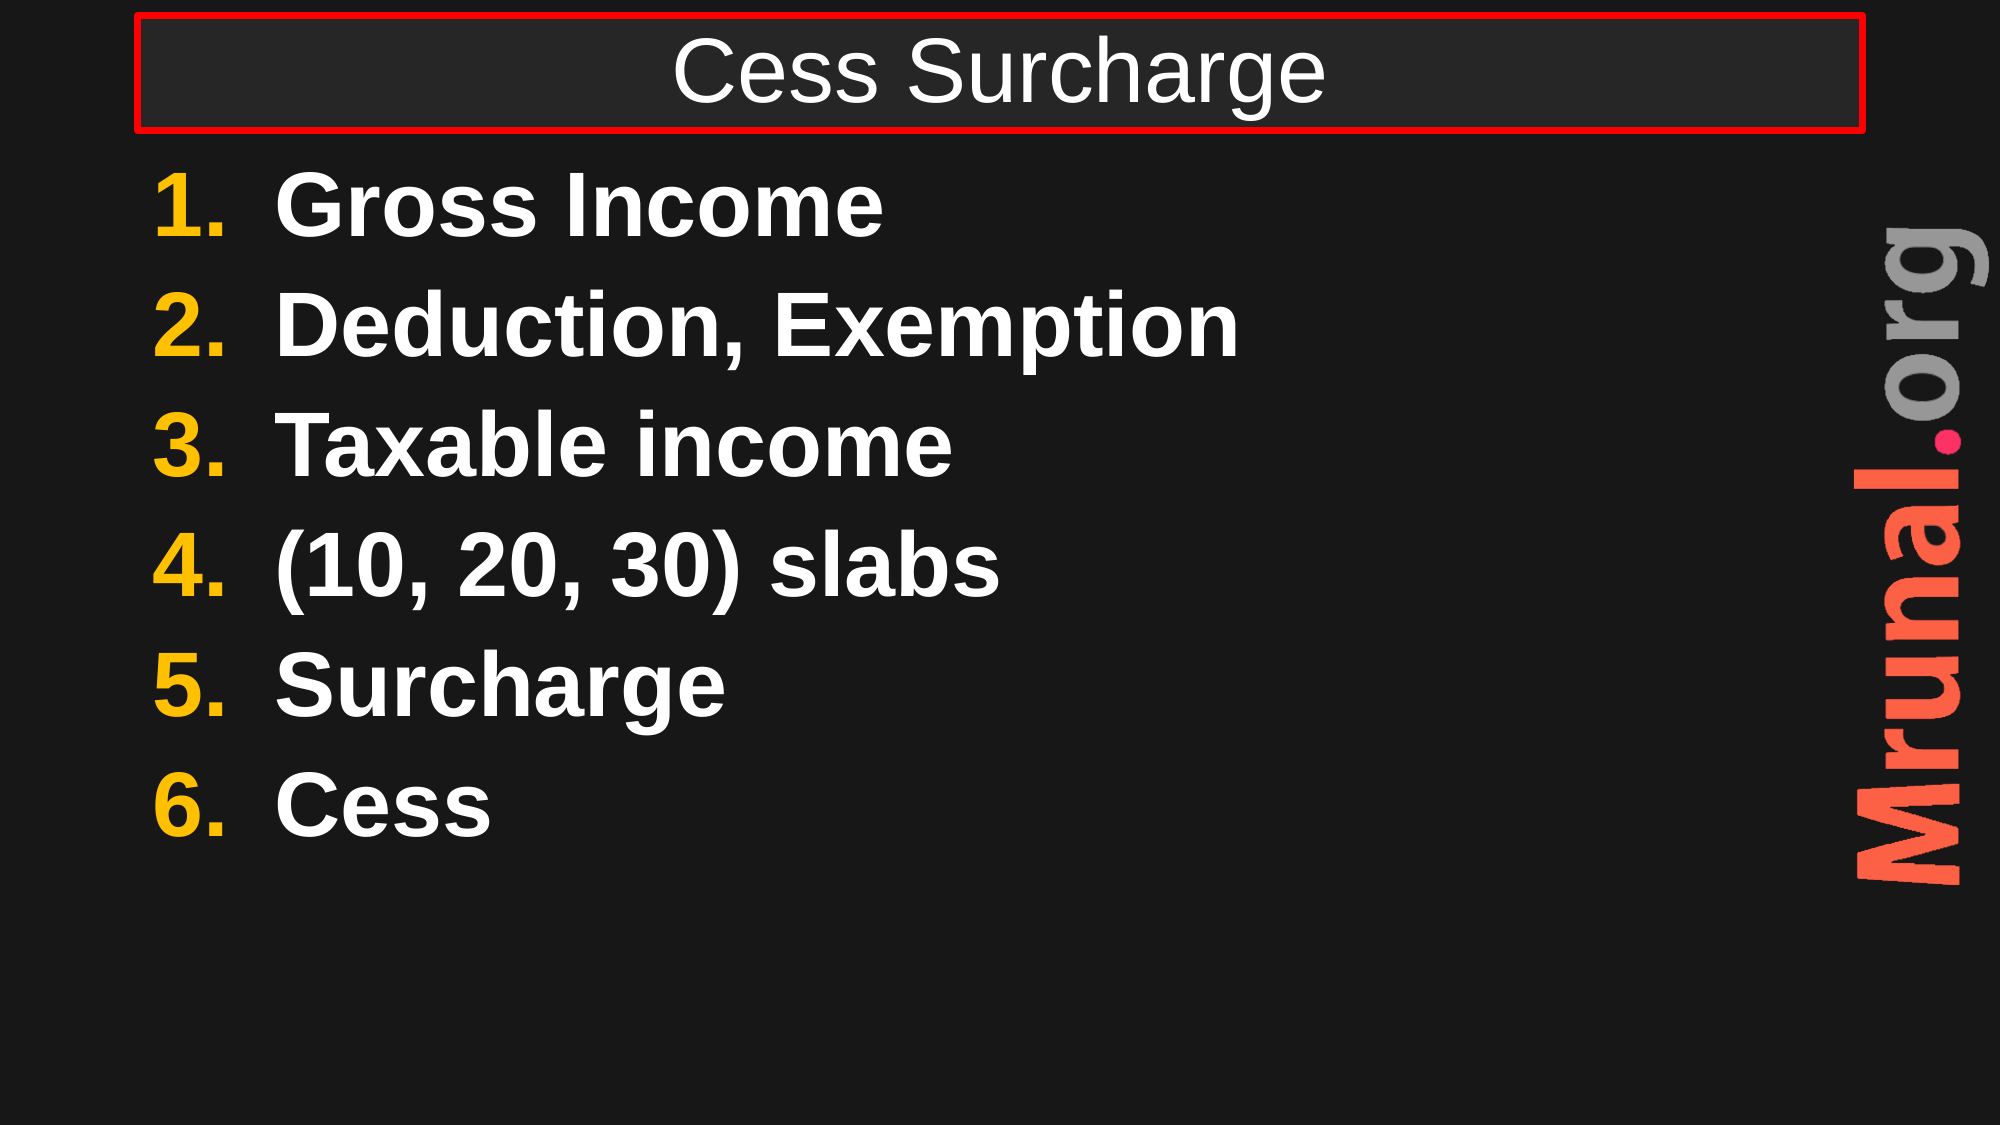

# Cess Surcharge
Gross Income
Deduction, Exemption
Taxable income
(10, 20, 30) slabs
Surcharge
Cess